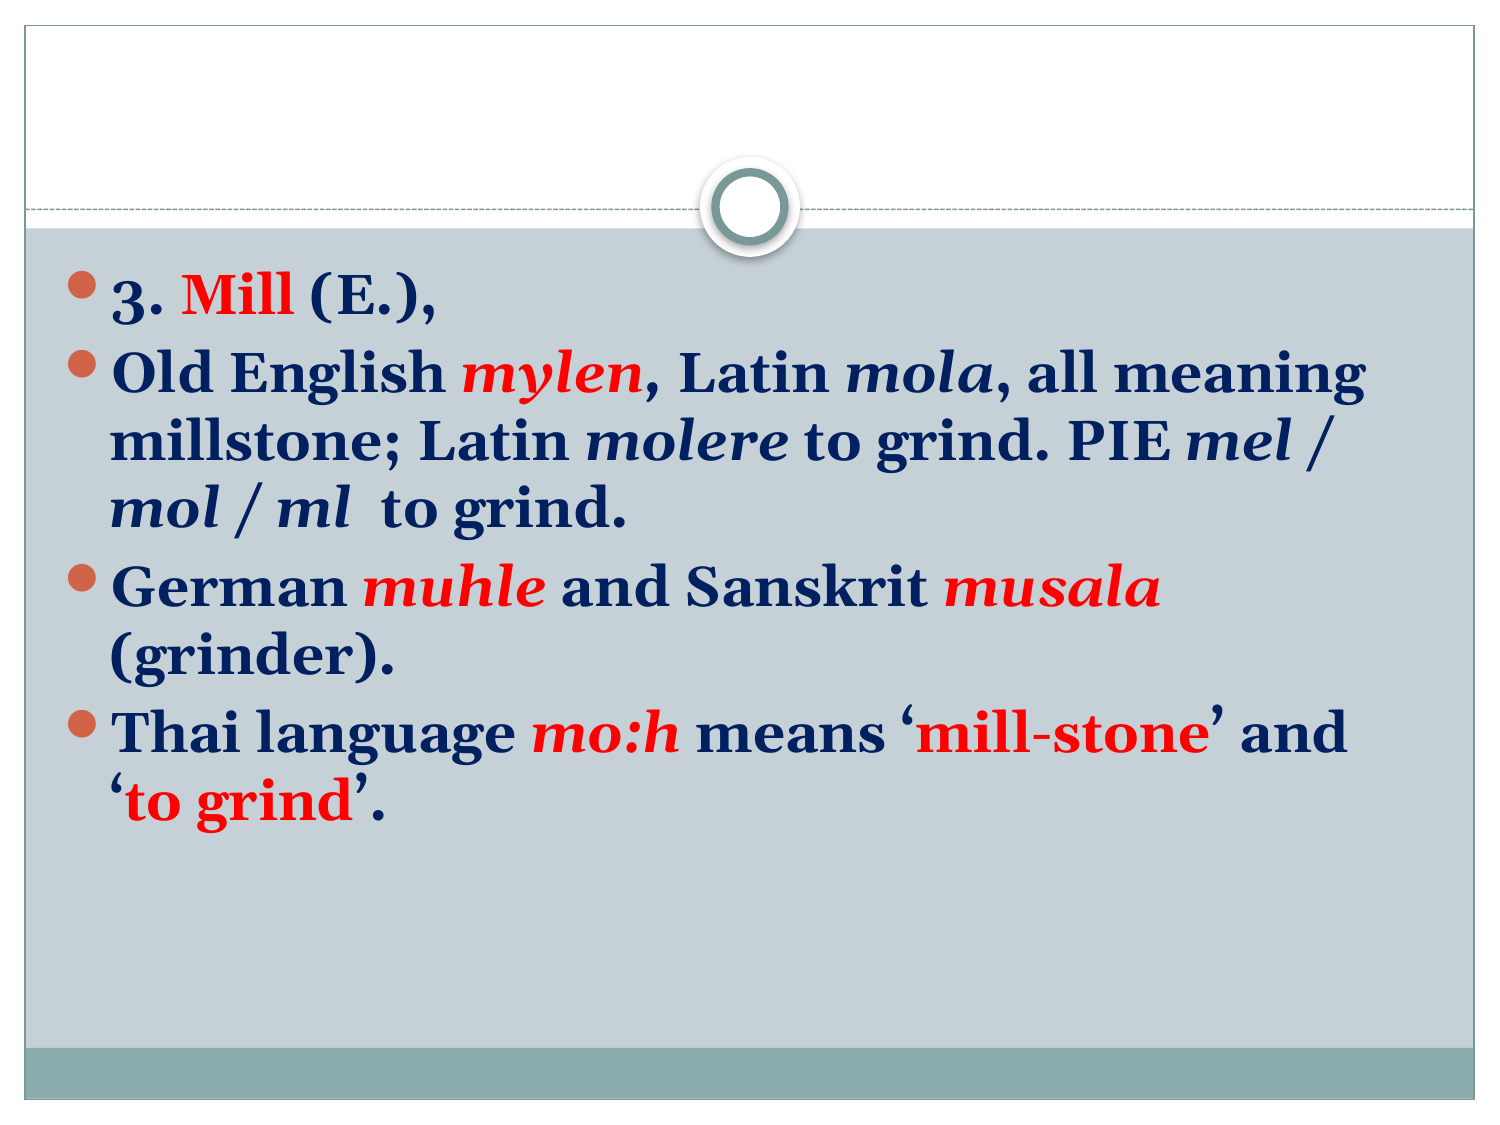

#
3. Mill (E.),
Old English mylen, Latin mola, all meaning millstone; Latin molere to grind. PIE mel / mol / ml  to grind.
German muhle and Sanskrit musala (grinder).
Thai language mo:h means ‘mill-stone’ and ‘to grind’.